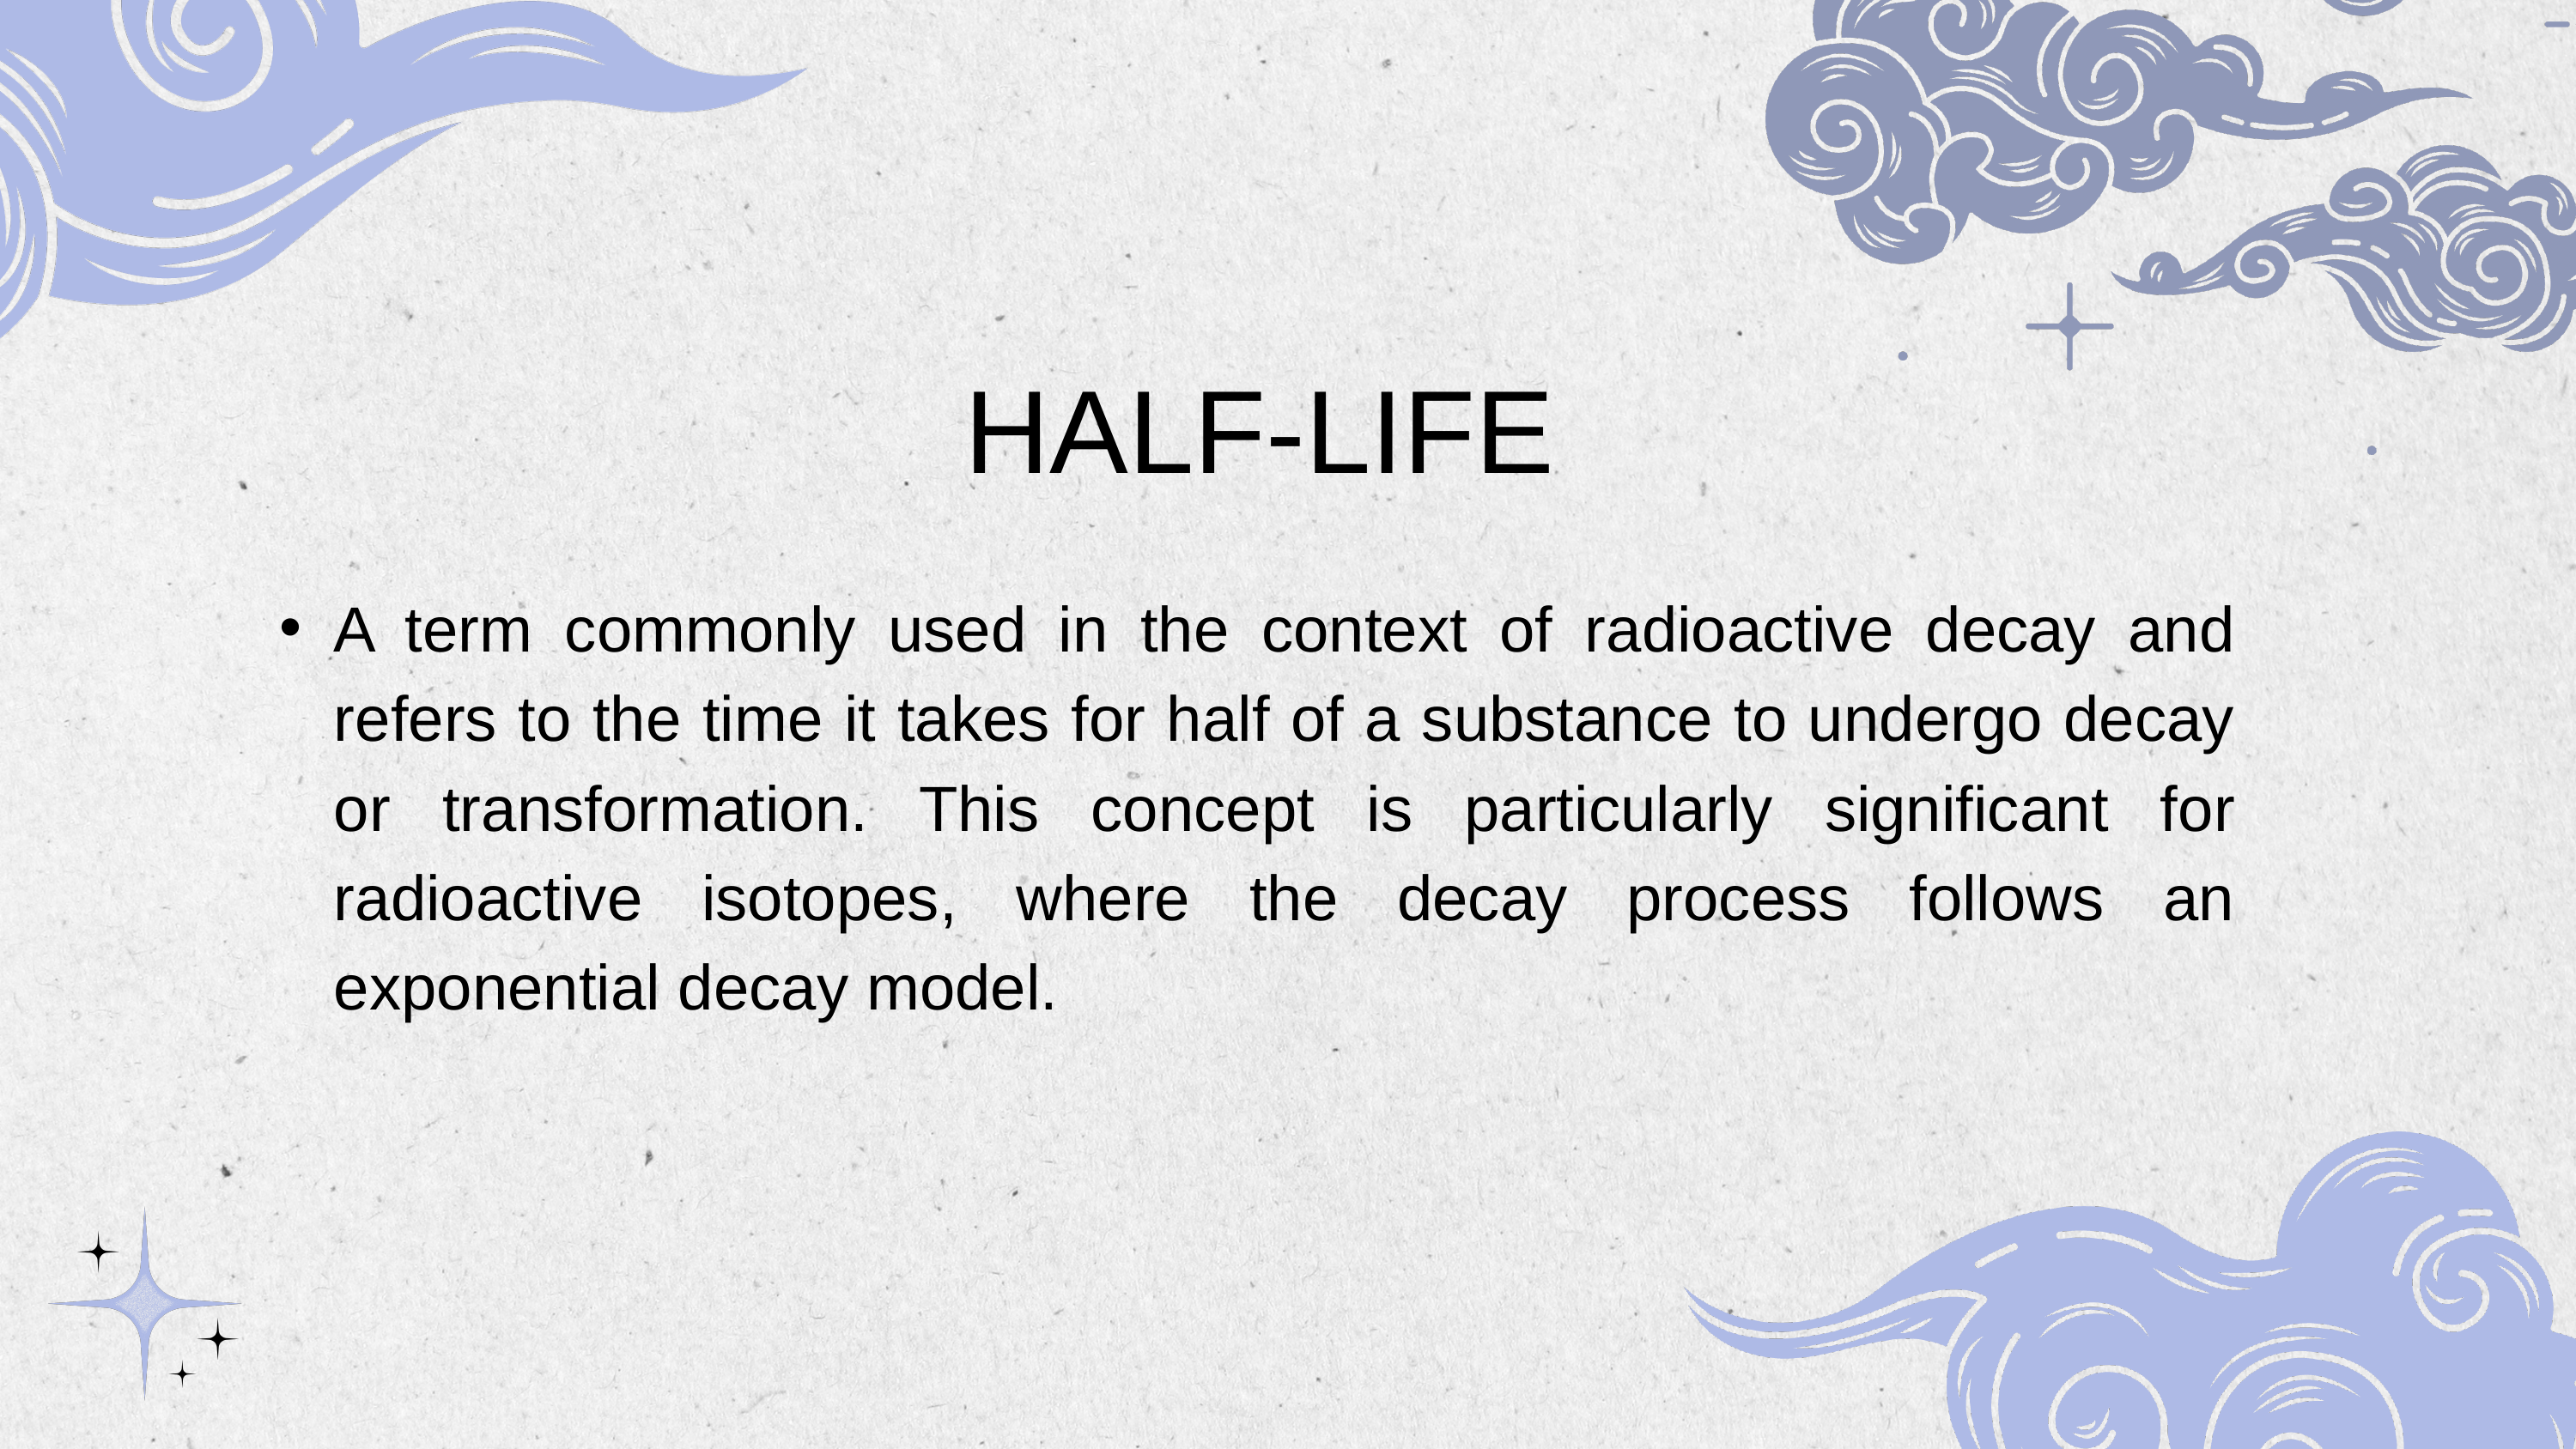

HALF-LIFE
A term commonly used in the context of radioactive decay and refers to the time it takes for half of a substance to undergo decay or transformation. This concept is particularly significant for radioactive isotopes, where the decay process follows an exponential decay model.